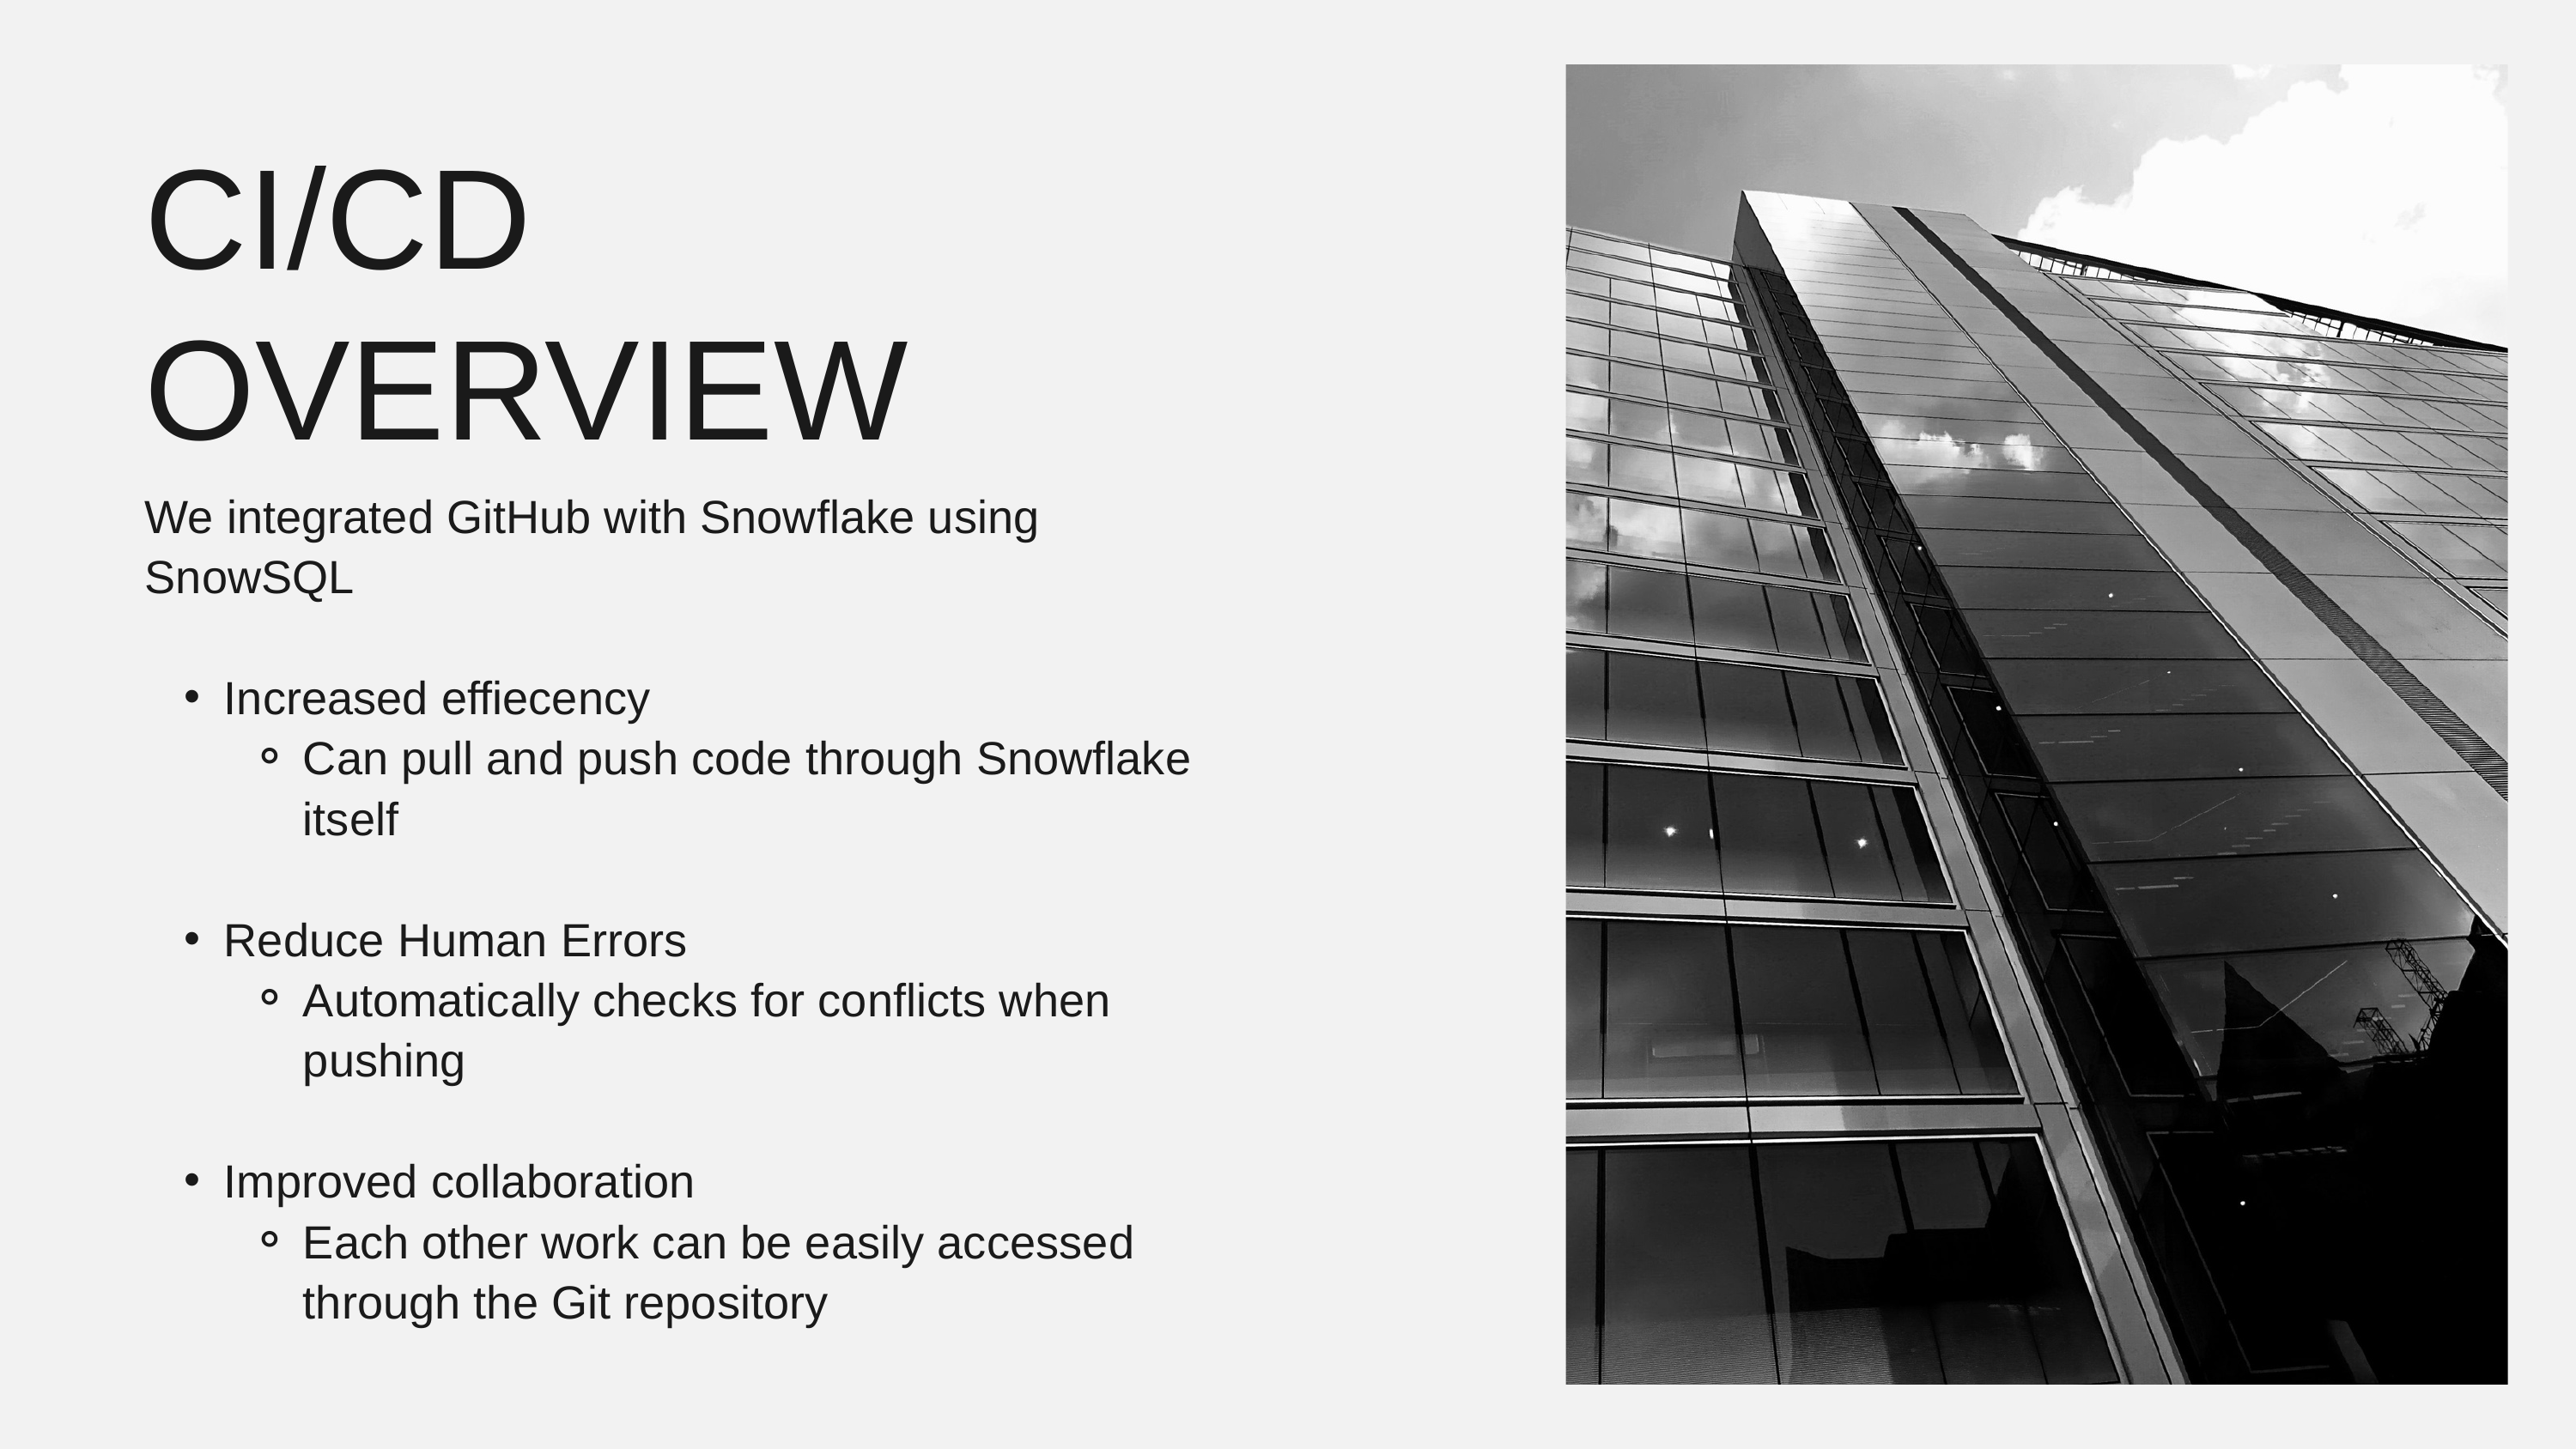

CI/CD
OVERVIEW
We integrated GitHub with Snowflake using SnowSQL

Increased effiecency
Can pull and push code through Snowflake itself

Reduce Human Errors
Automatically checks for conflicts when pushing

Improved collaboration
Each other work can be easily accessed through the Git repository